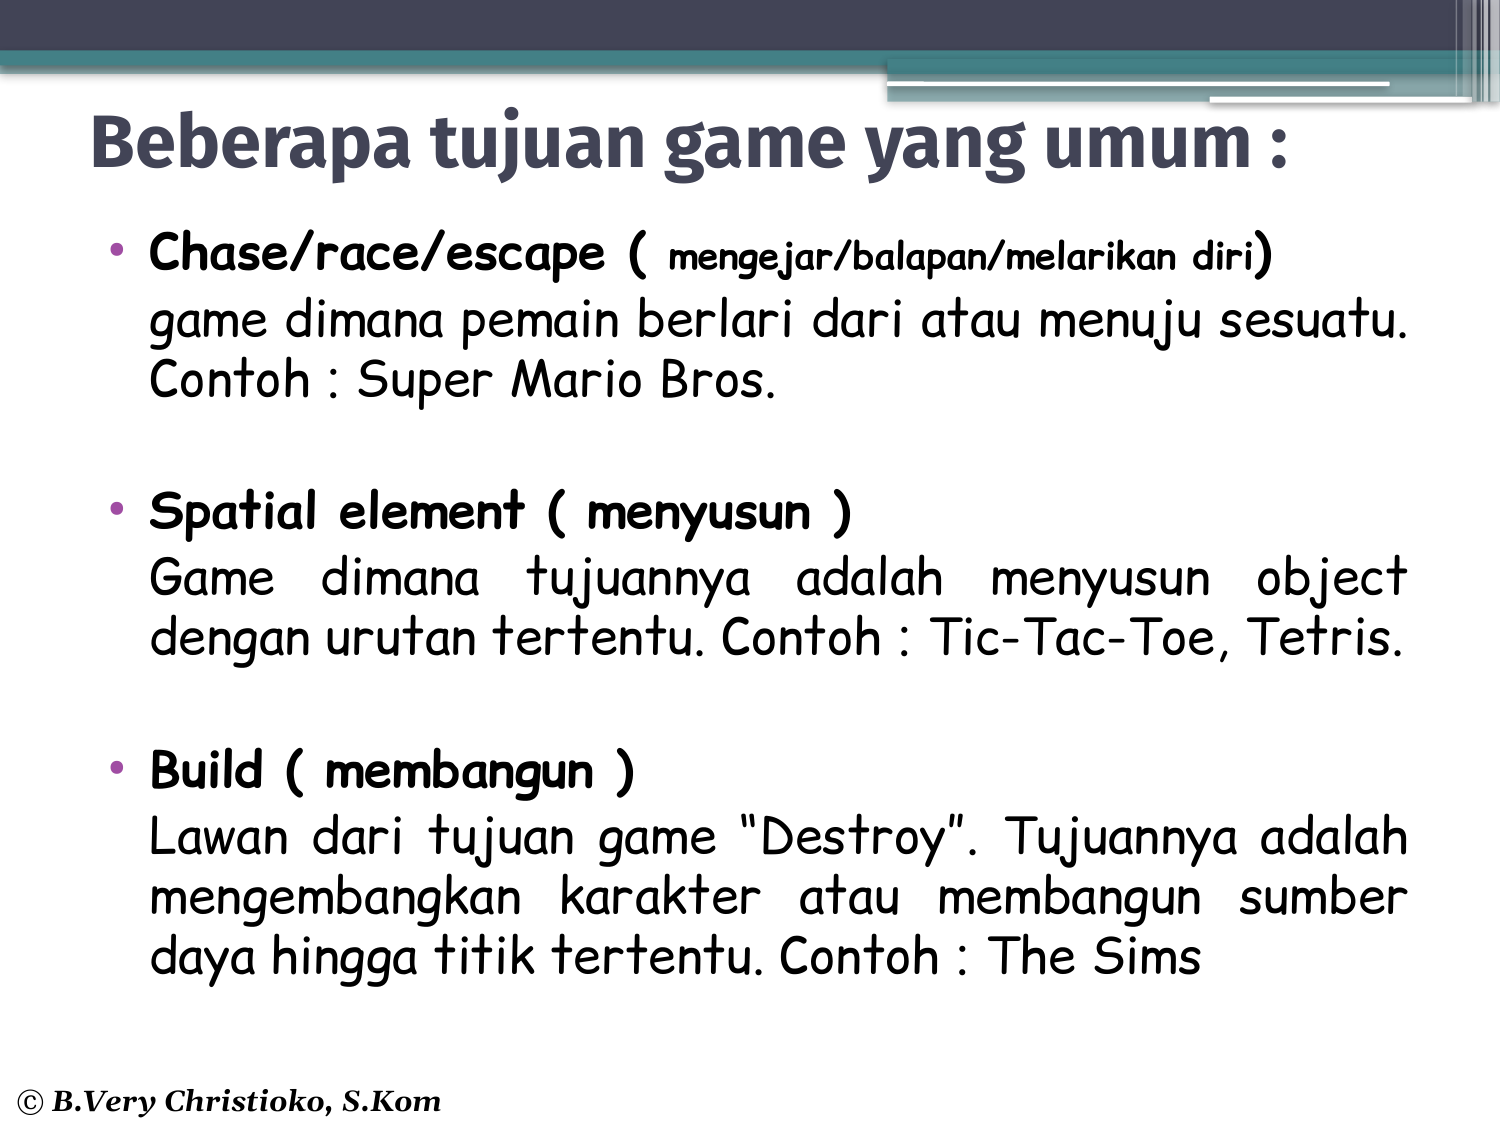

# Beberapa tujuan game yang umum :
Chase/race/escape ( mengejar/balapan/melarikan diri)
	game dimana pemain berlari dari atau menuju sesuatu. Contoh : Super Mario Bros.

Spatial element ( menyusun )
	Game dimana tujuannya adalah menyusun object dengan urutan tertentu. Contoh : Tic-Tac-Toe, Tetris.

Build ( membangun )
	Lawan dari tujuan game “Destroy”. Tujuannya adalah mengembangkan karakter atau membangun sumber daya hingga titik tertentu. Contoh : The Sims
© B.Very Christioko, S.Kom